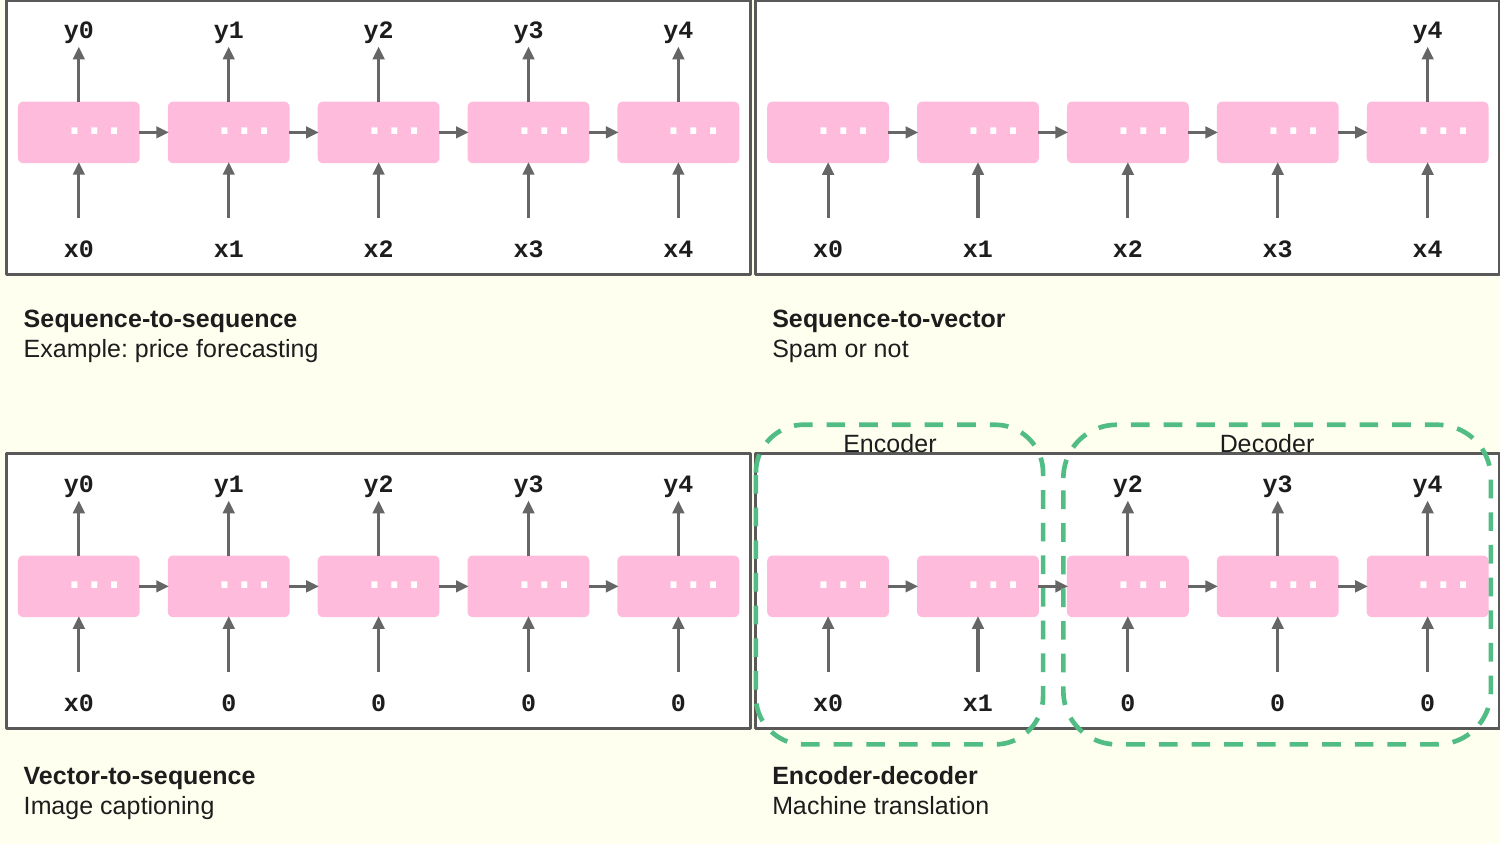

y0
y1
y2
y3
y4

…
…
…
…
…
x0
x1
x2
x3
x4

y4

…
…
…
…
…
x0
x1
x2
x3
x4
Sequence-to-sequence
Example: price forecasting
Sequence-to-vector
Spam or not
Encoder
Decoder

y0
y1
y2
y3
y4

…
…
…
…
…
x0
0
0
0
0

y2
y3
y4

…
…
…
…
…
x0
x1
0
0
0
Vector-to-sequence
Image captioning
Encoder-decoder
Machine translation